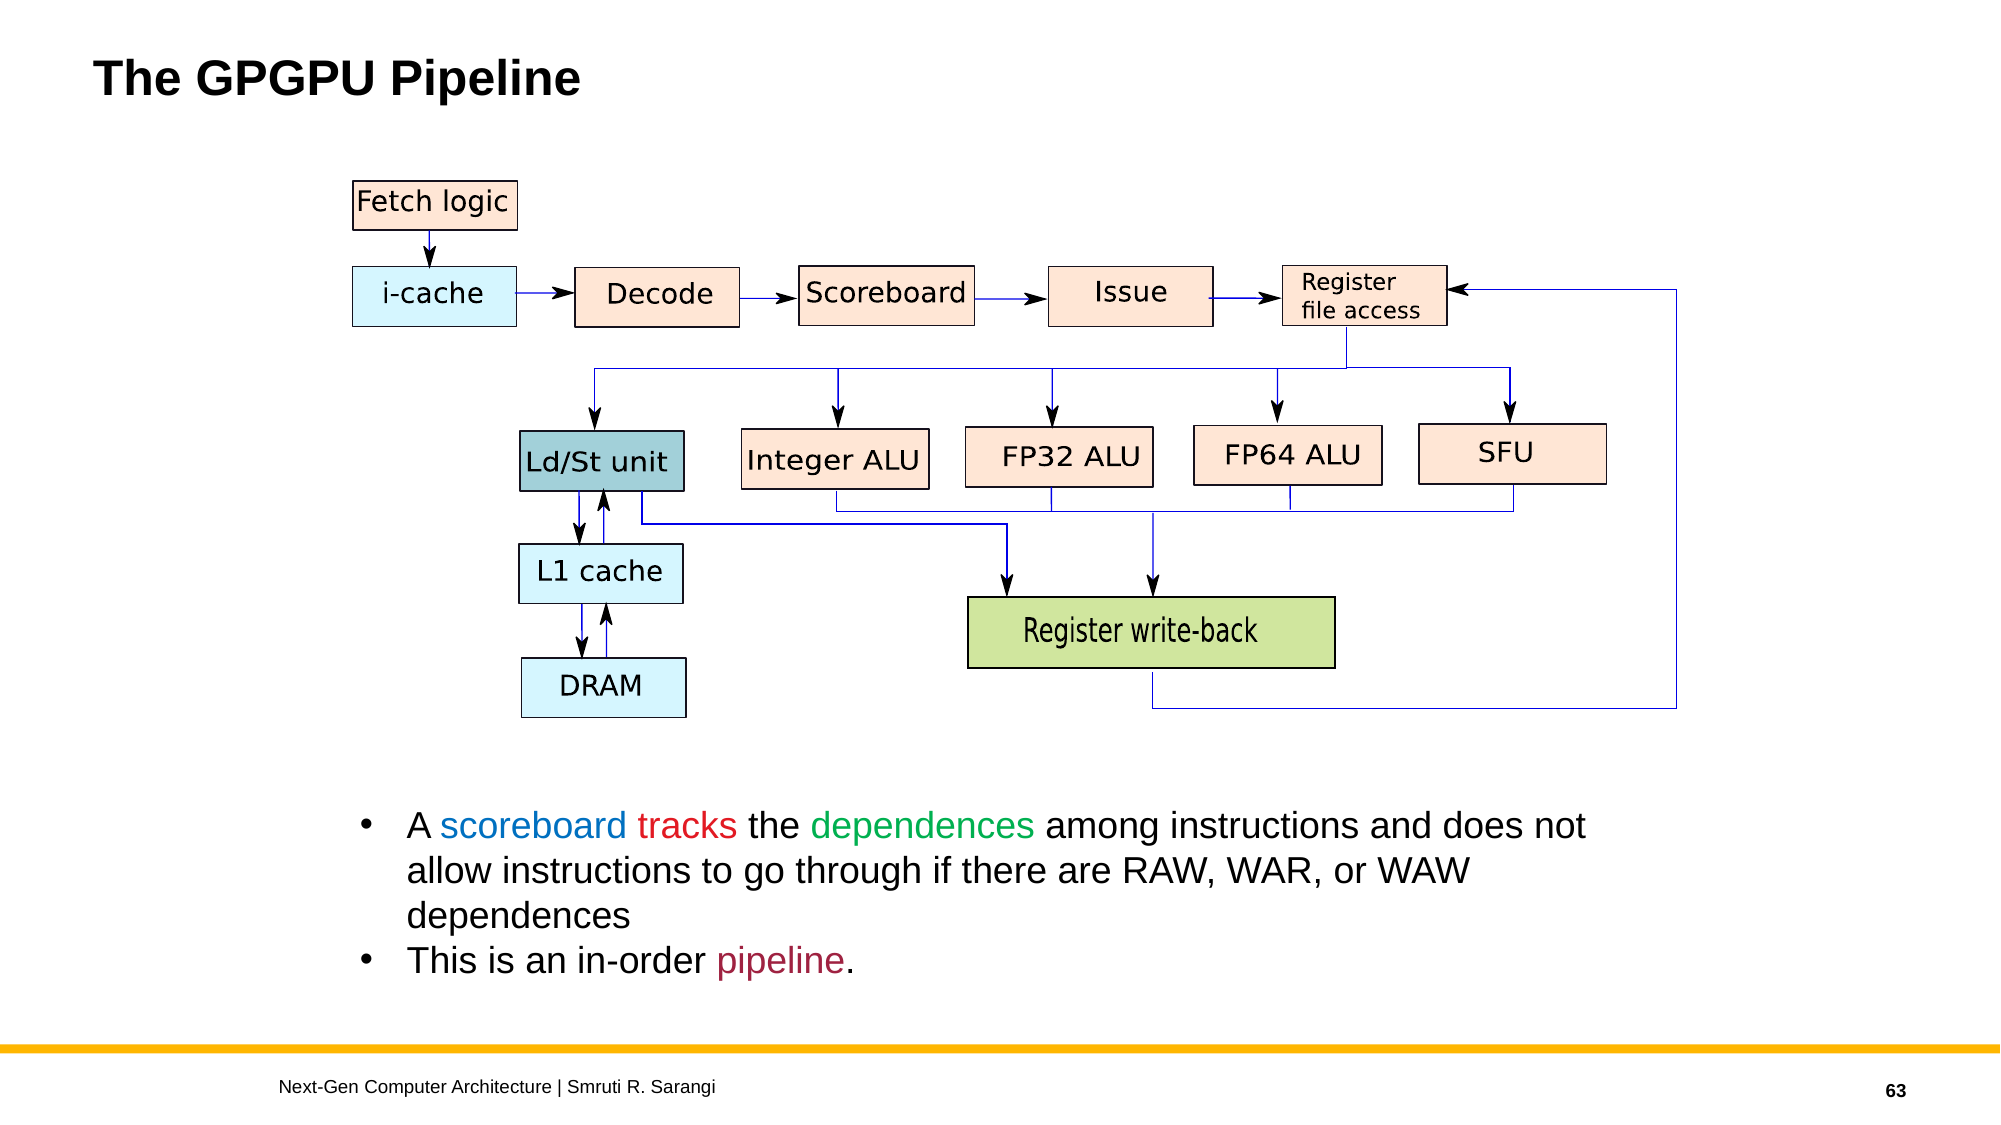

# The GPGPU Pipeline

A scoreboard tracks the dependences among instructions and does not allow instructions to go through if there are RAW, WAR, or WAW dependences
This is an in-order pipeline.

Next-Gen Computer Architecture | Smruti R. Sarangi
63